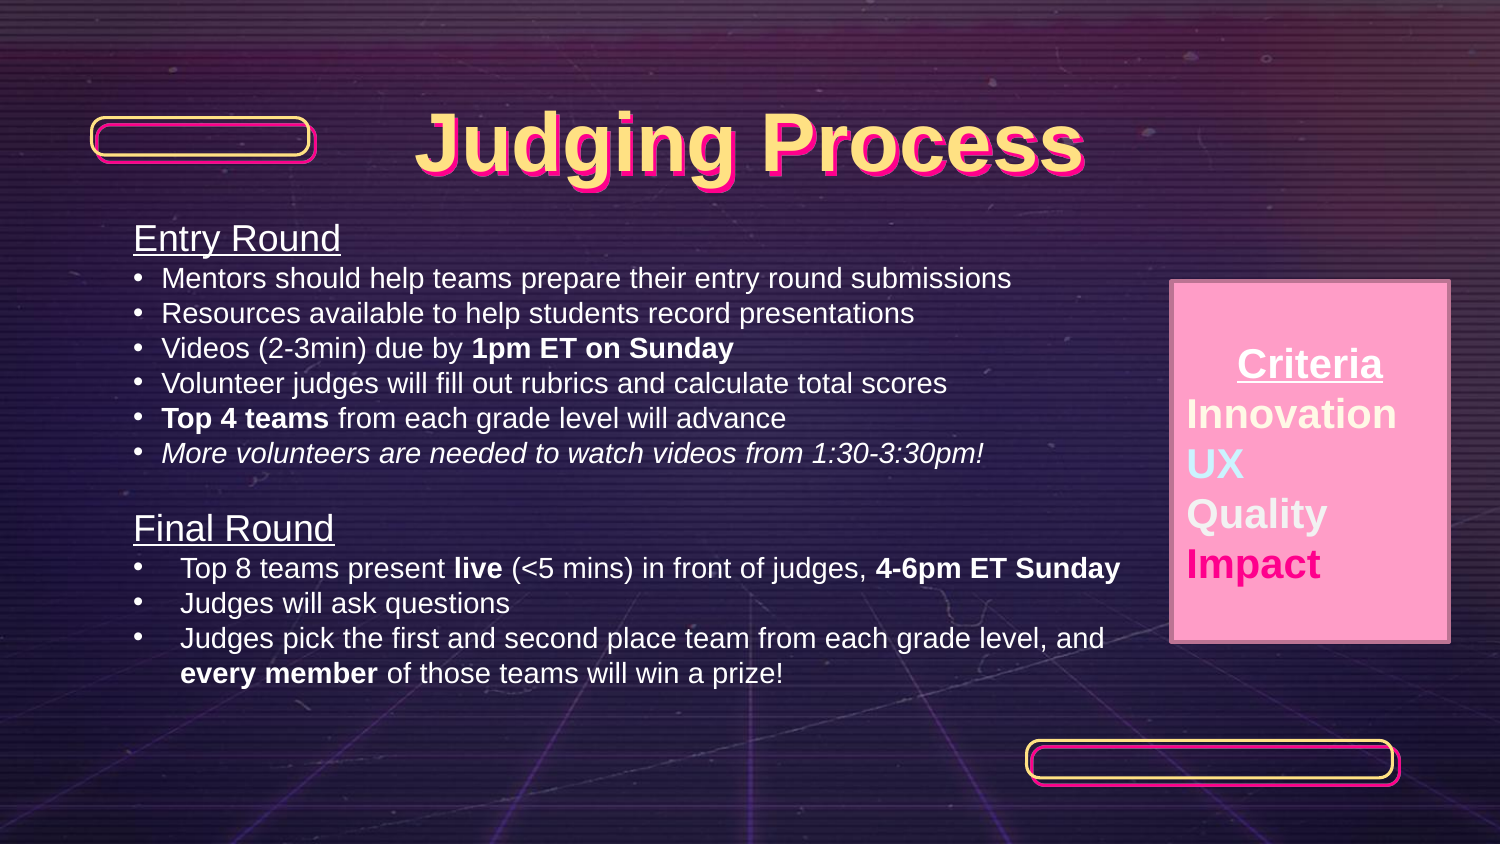

# Judging Process
Entry Round
Mentors should help teams prepare their entry round submissions
Resources available to help students record presentations
Videos (2-3min) due by 1pm ET on Sunday
Volunteer judges will fill out rubrics and calculate total scores
Top 4 teams from each grade level will advance
More volunteers are needed to watch videos from 1:30-3:30pm!

Final Round
Top 8 teams present live (<5 mins) in front of judges, 4-6pm ET Sunday
Judges will ask questions
Judges pick the first and second place team from each grade level, and every member of those teams will win a prize!

Criteria
Innovation
UX
Quality
Impact